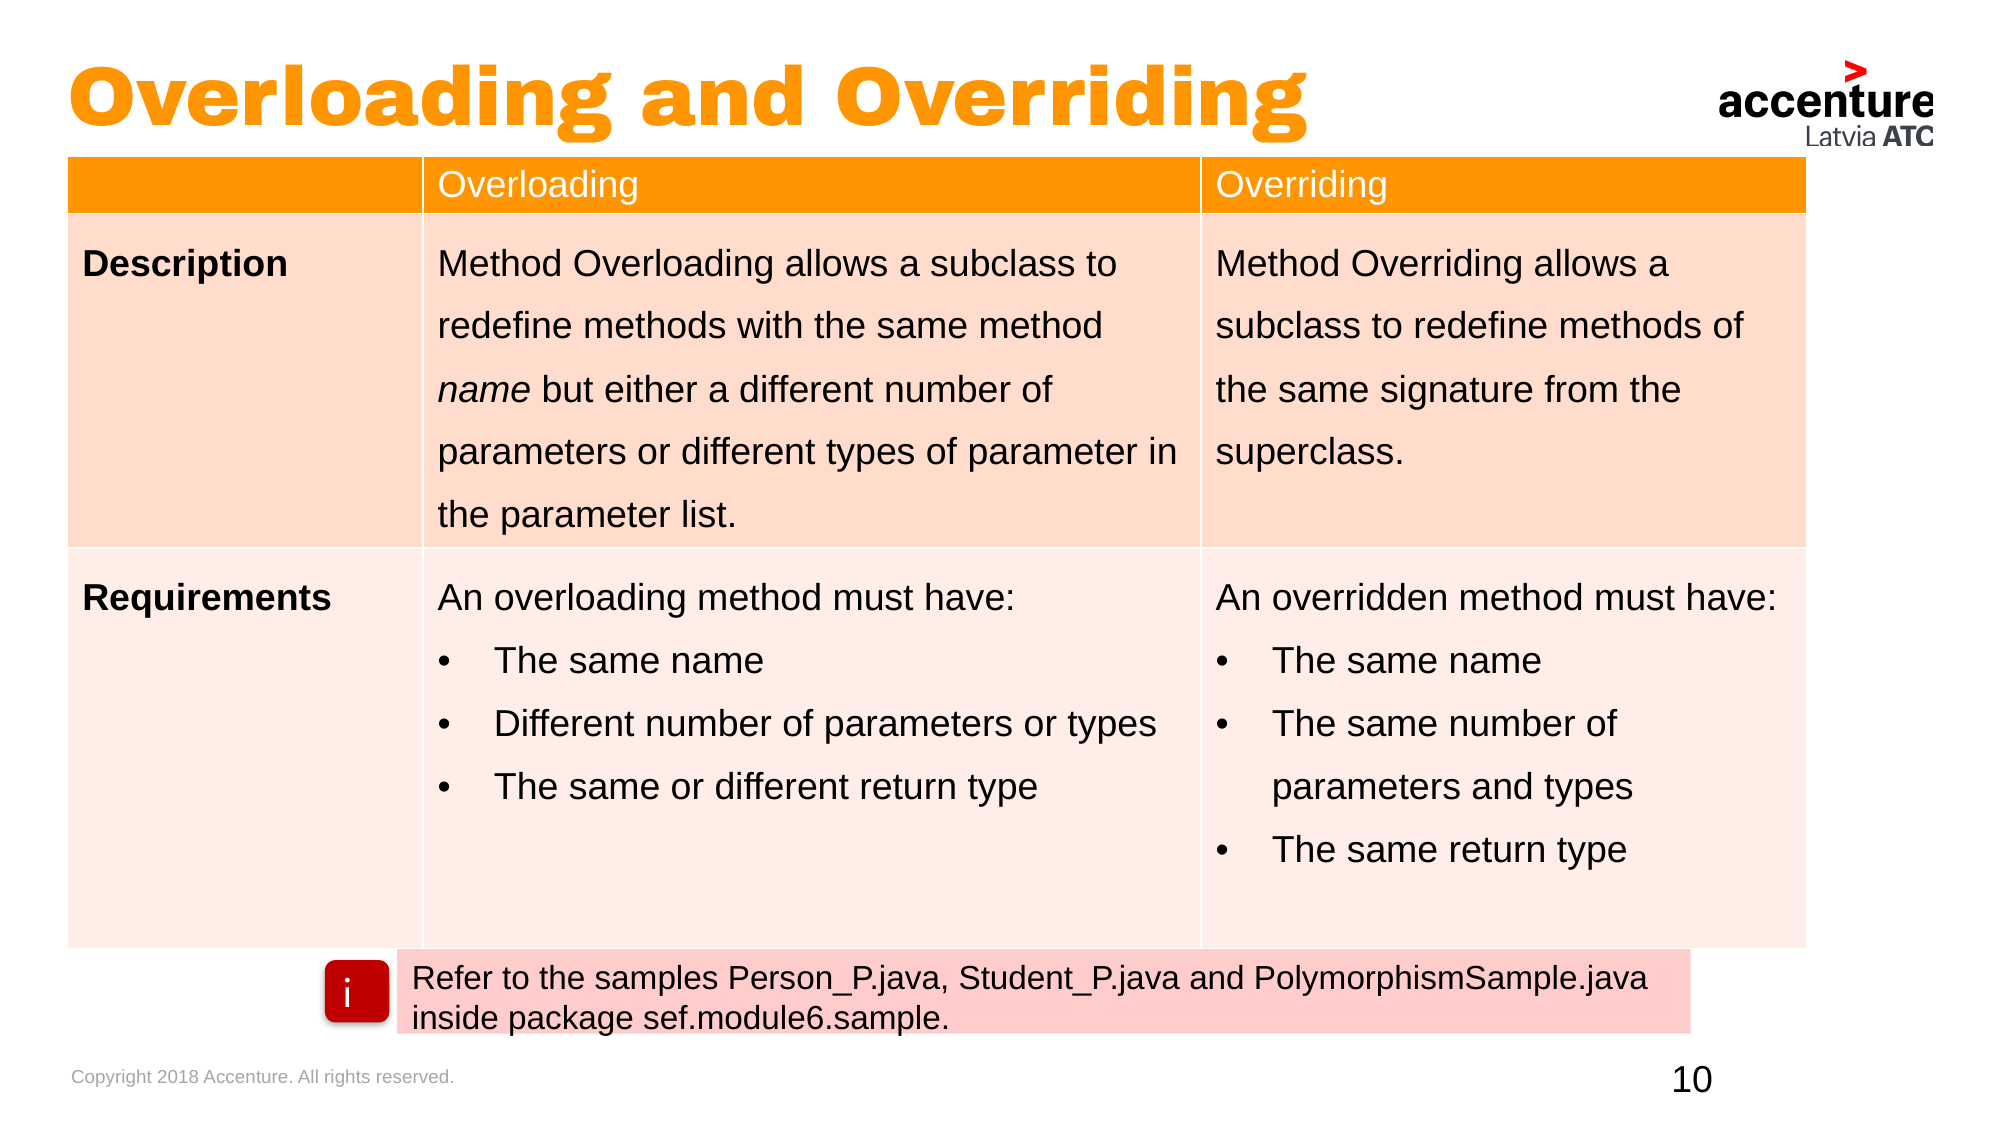

Overloading and Overriding
|  | Overloading | Overriding |
| --- | --- | --- |
| Description | Method Overloading allows a subclass to redefine methods with the same method name but either a different number of parameters or different types of parameter in the parameter list. | Method Overriding allows a subclass to redefine methods of the same signature from the superclass. |
| Requirements | An overloading method must have: The same name Different number of parameters or types The same or different return type | An overridden method must have: The same name The same number of parameters and types The same return type |
Refer to the samples Person_P.java, Student_P.java and PolymorphismSample.java inside package sef.module6.sample.
i
10